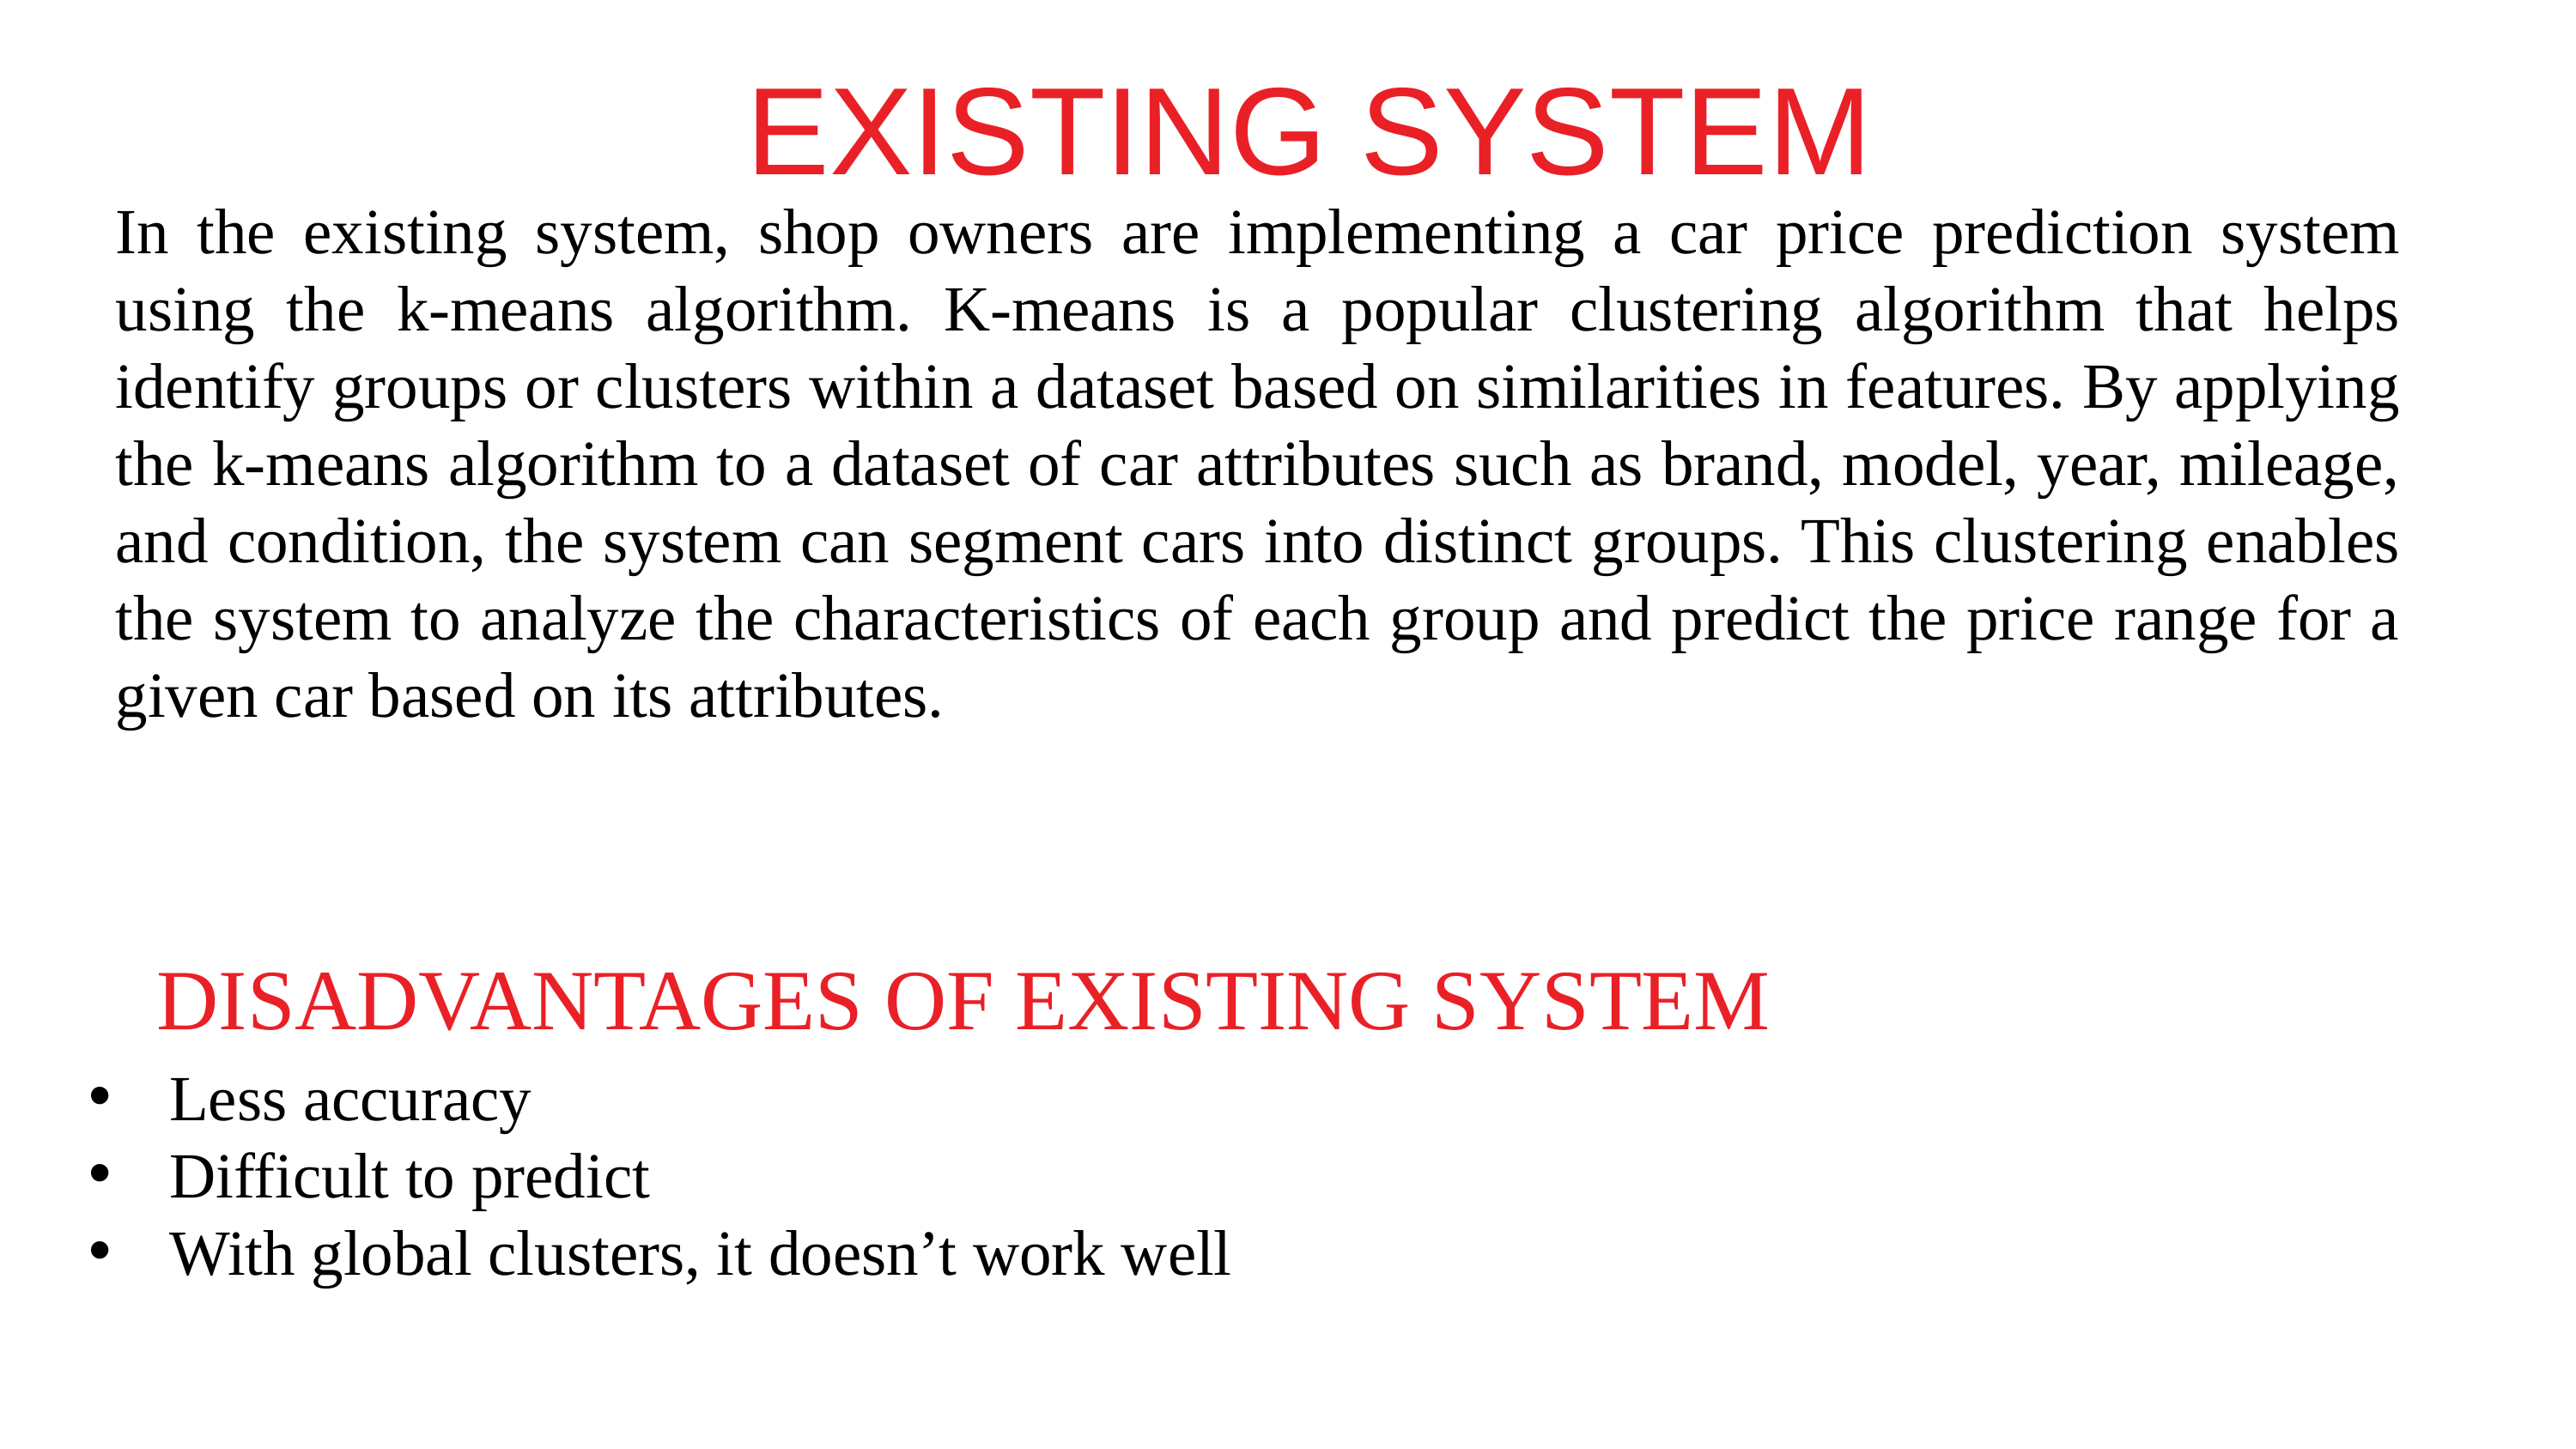

EXISTING SYSTEM
In the existing system, shop owners are implementing a car price prediction system using the k-means algorithm. K-means is a popular clustering algorithm that helps identify groups or clusters within a dataset based on similarities in features. By applying the k-means algorithm to a dataset of car attributes such as brand, model, year, mileage, and condition, the system can segment cars into distinct groups. This clustering enables the system to analyze the characteristics of each group and predict the price range for a given car based on its attributes.

DISADVANTAGES OF EXISTING SYSTEM
Less accuracy
Difficult to predict
With global clusters, it doesn’t work well